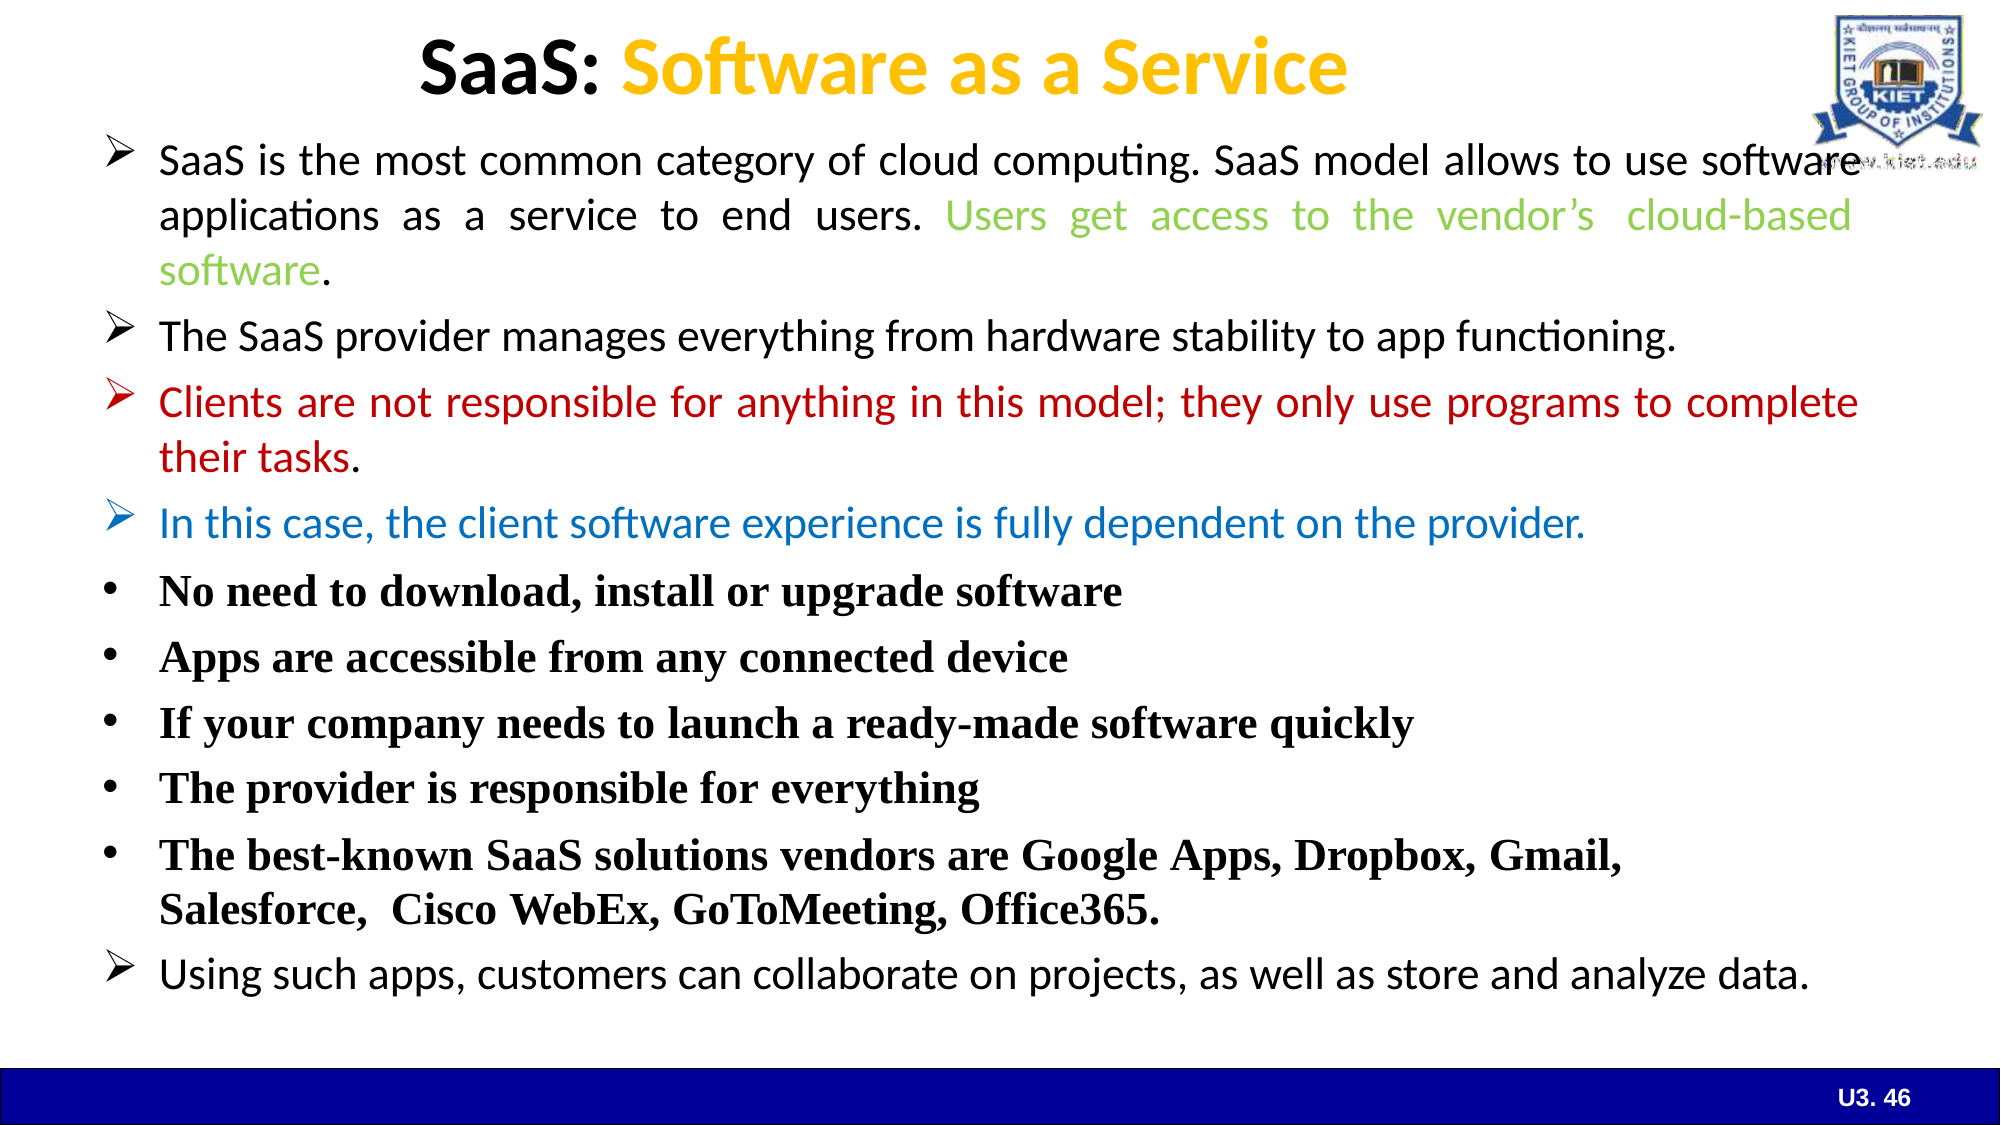

# SaaS: Software as a Service
SaaS is the most common category of cloud computing. SaaS model allows to use software  applications as a service to end users. Users get access to the vendor’s cloud-based  software.
The SaaS provider manages everything from hardware stability to app functioning.
Clients are not responsible for anything in this model; they only use programs to complete
their tasks.
In this case, the client software experience is fully dependent on the provider.
No need to download, install or upgrade software
Apps are accessible from any connected device
If your company needs to launch a ready-made software quickly
The provider is responsible for everything
The best-known SaaS solutions vendors are Google Apps, Dropbox, Gmail, Salesforce,  Cisco WebEx, GoToMeeting, Office365.
Using such apps, customers can collaborate on projects, as well as store and analyze data.
U3. 46